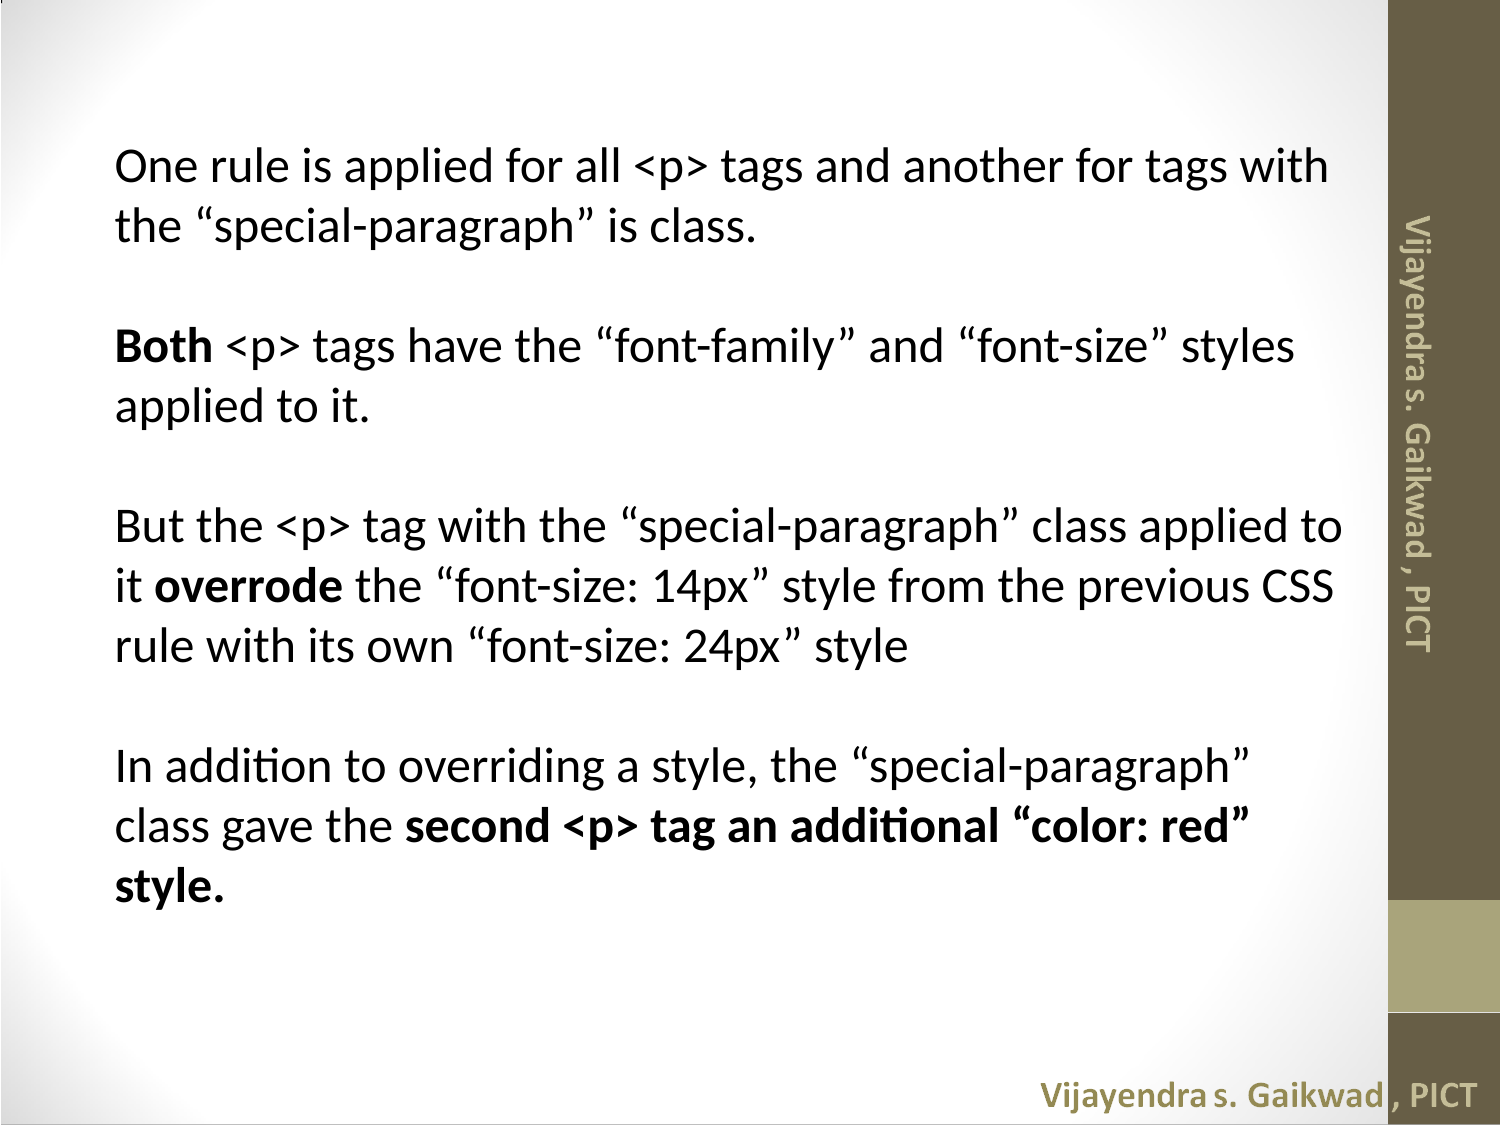

One rule is applied for all <p> tags and another for tags with the “special-paragraph” is class.

Both <p> tags have the “font-family” and “font-size” styles applied to it.

But the <p> tag with the “special-paragraph” class applied to it overrode the “font-size: 14px” style from the previous CSS rule with its own “font-size: 24px” style

In addition to overriding a style, the “special-paragraph” class gave the second <p> tag an additional “color: red” style.